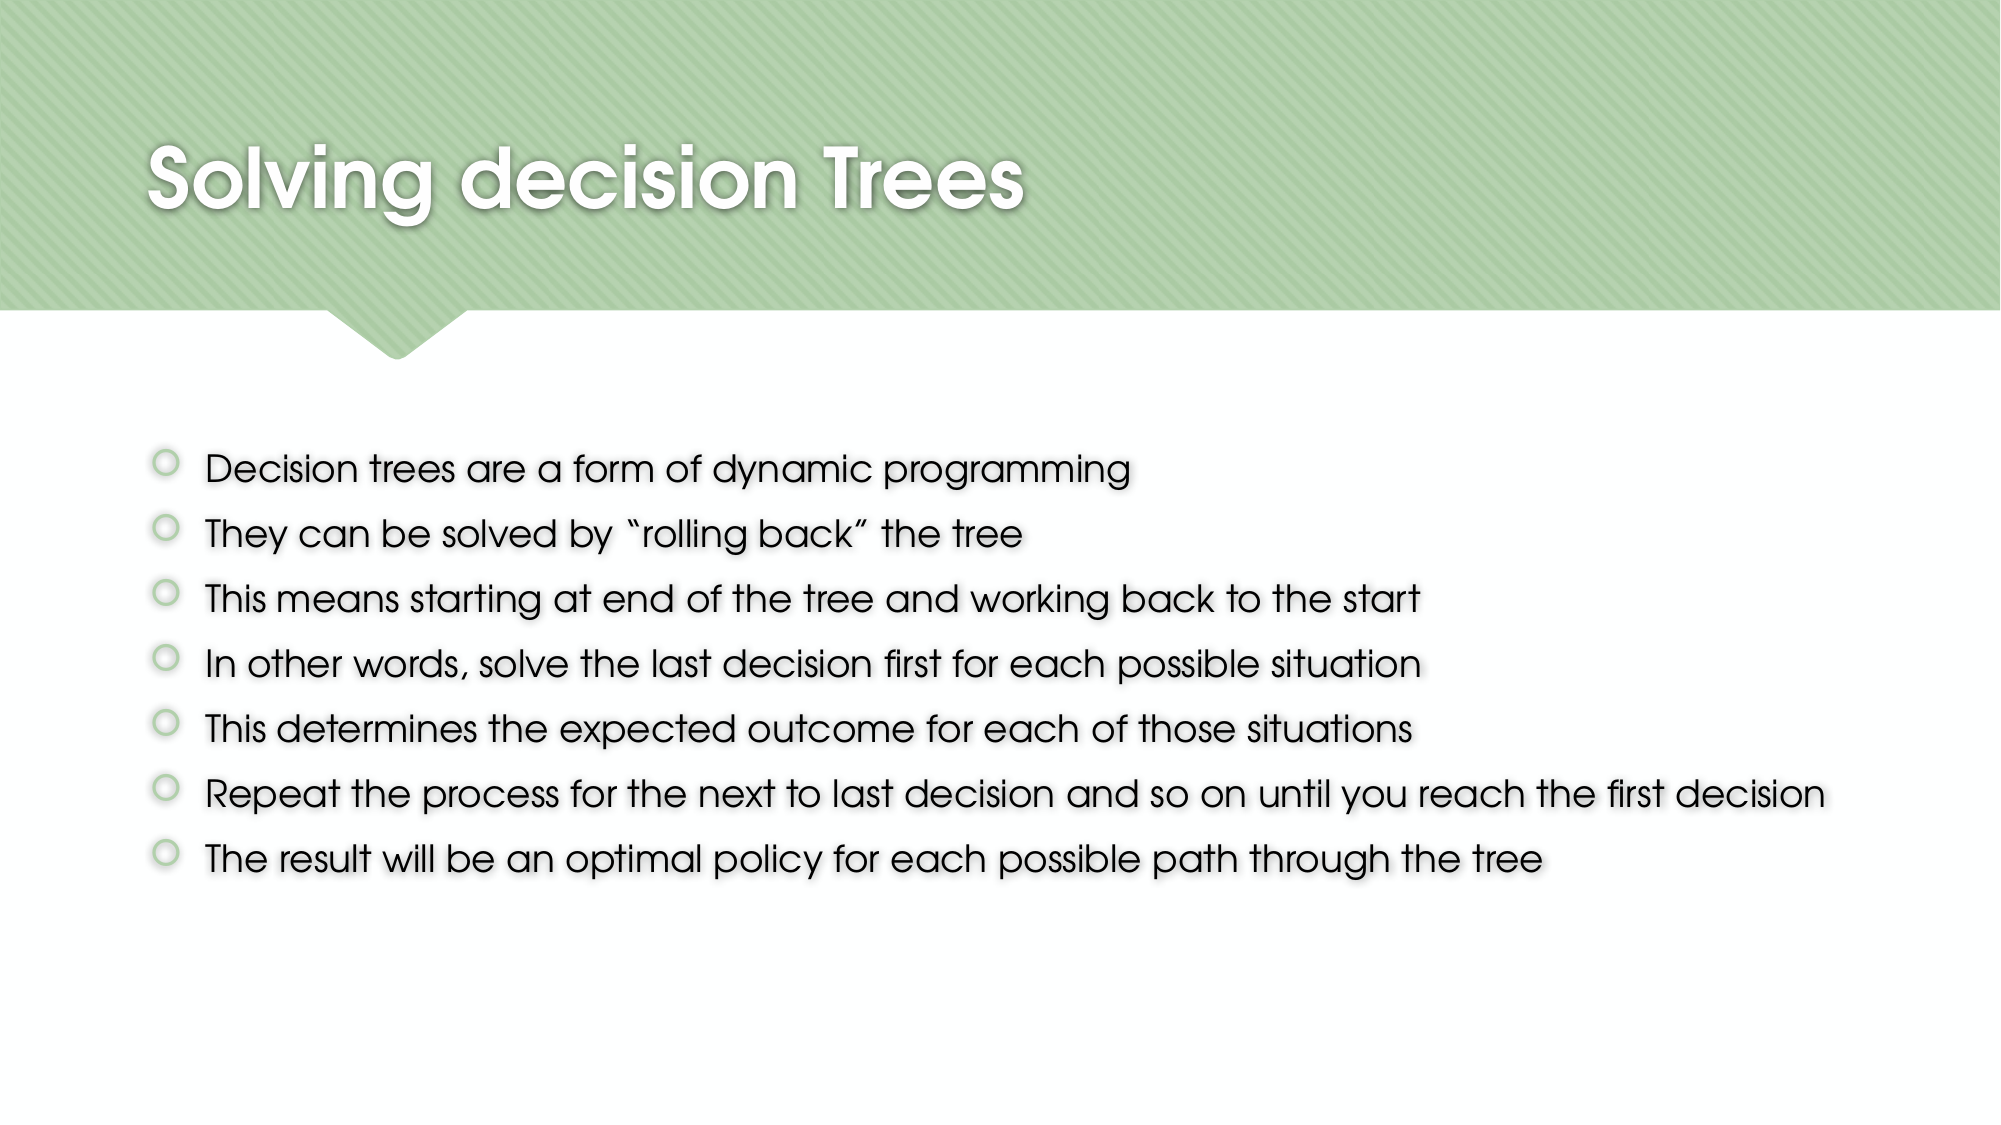

# Solving decision Trees
Decision trees are a form of dynamic programming
They can be solved by “rolling back” the tree
This means starting at end of the tree and working back to the start
In other words, solve the last decision first for each possible situation
This determines the expected outcome for each of those situations
Repeat the process for the next to last decision and so on until you reach the first decision
The result will be an optimal policy for each possible path through the tree